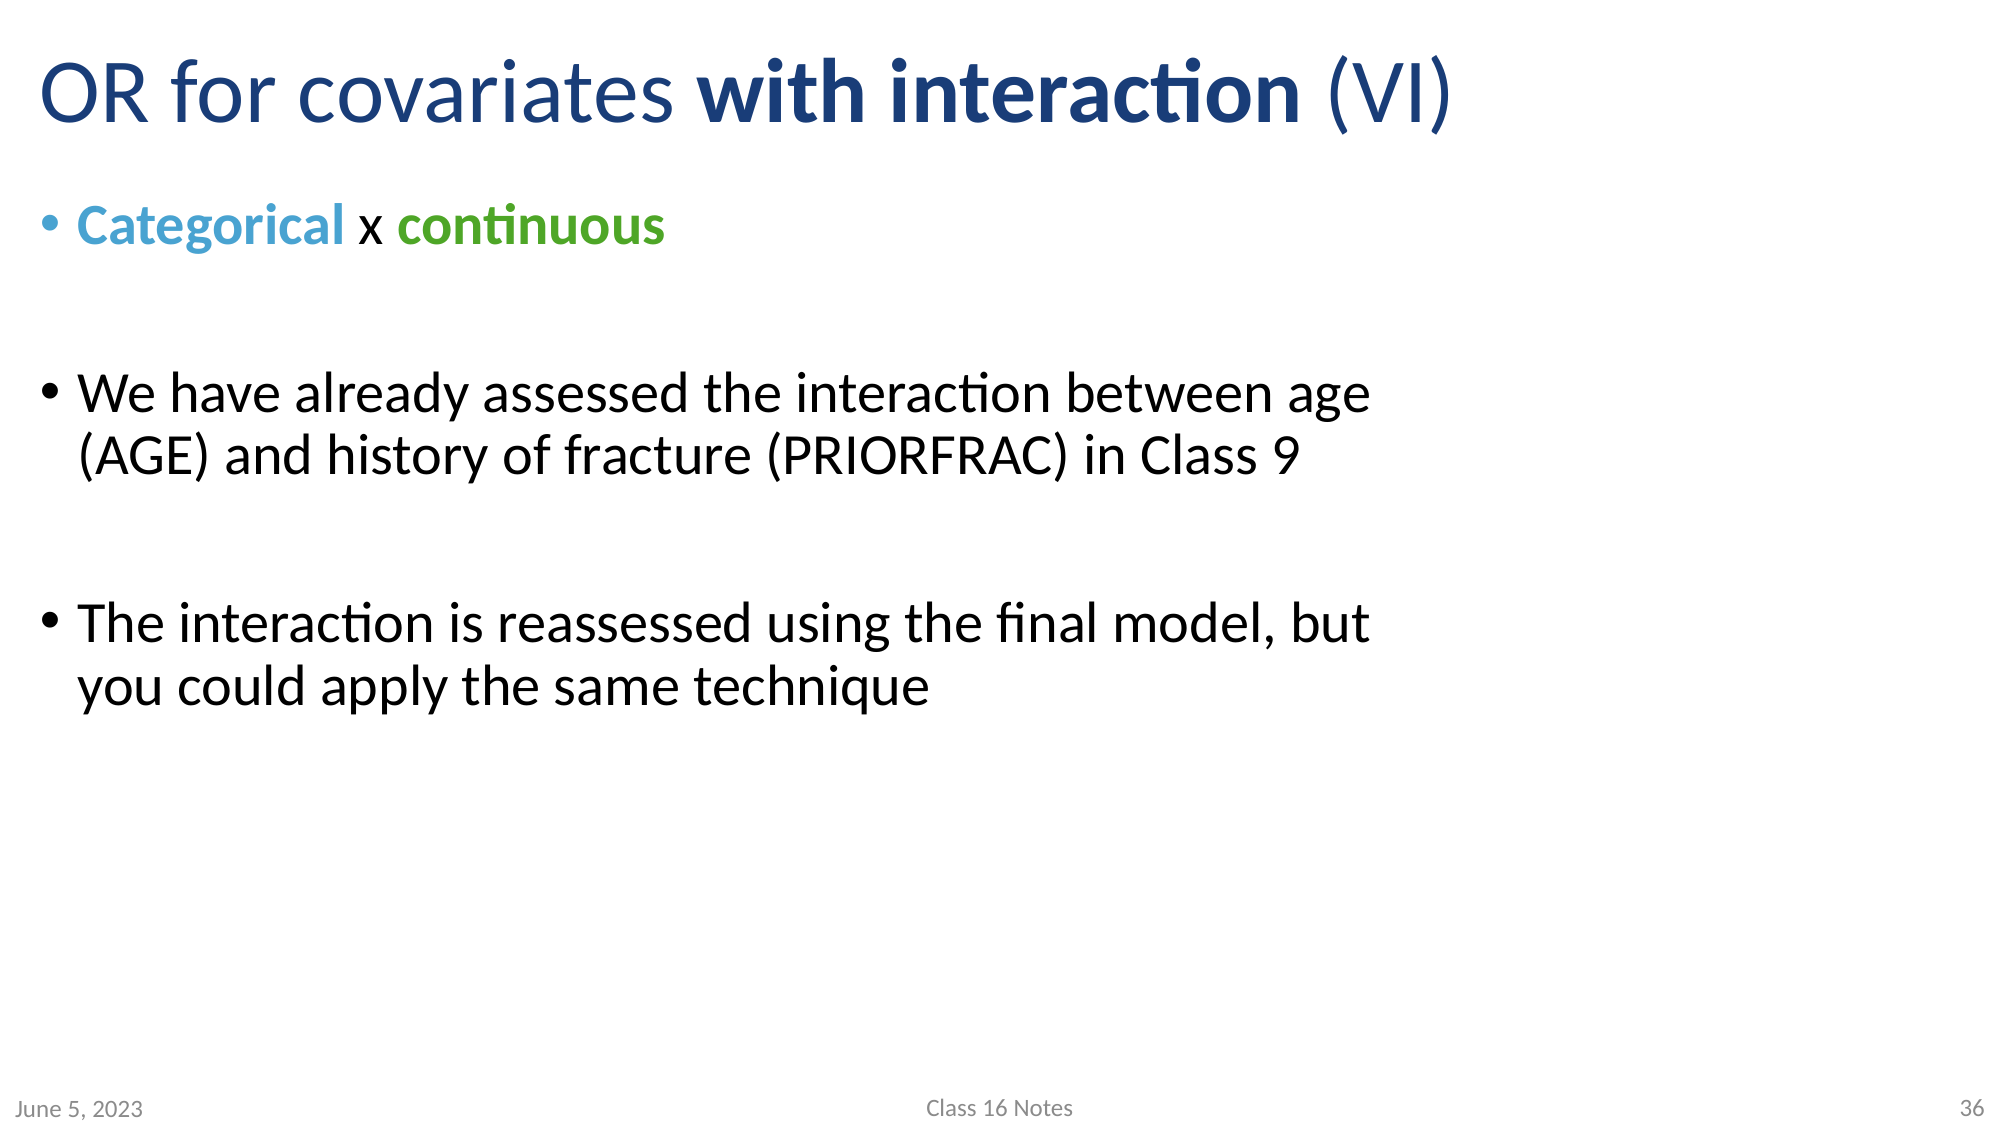

# OR for covariates with interaction (VI)
Categorical x continuous

We have already assessed the interaction between age (AGE) and history of fracture (PRIORFRAC) in Class 9

The interaction is reassessed using the final model, but you could apply the same technique
Class 16 Notes
36
June 5, 2023